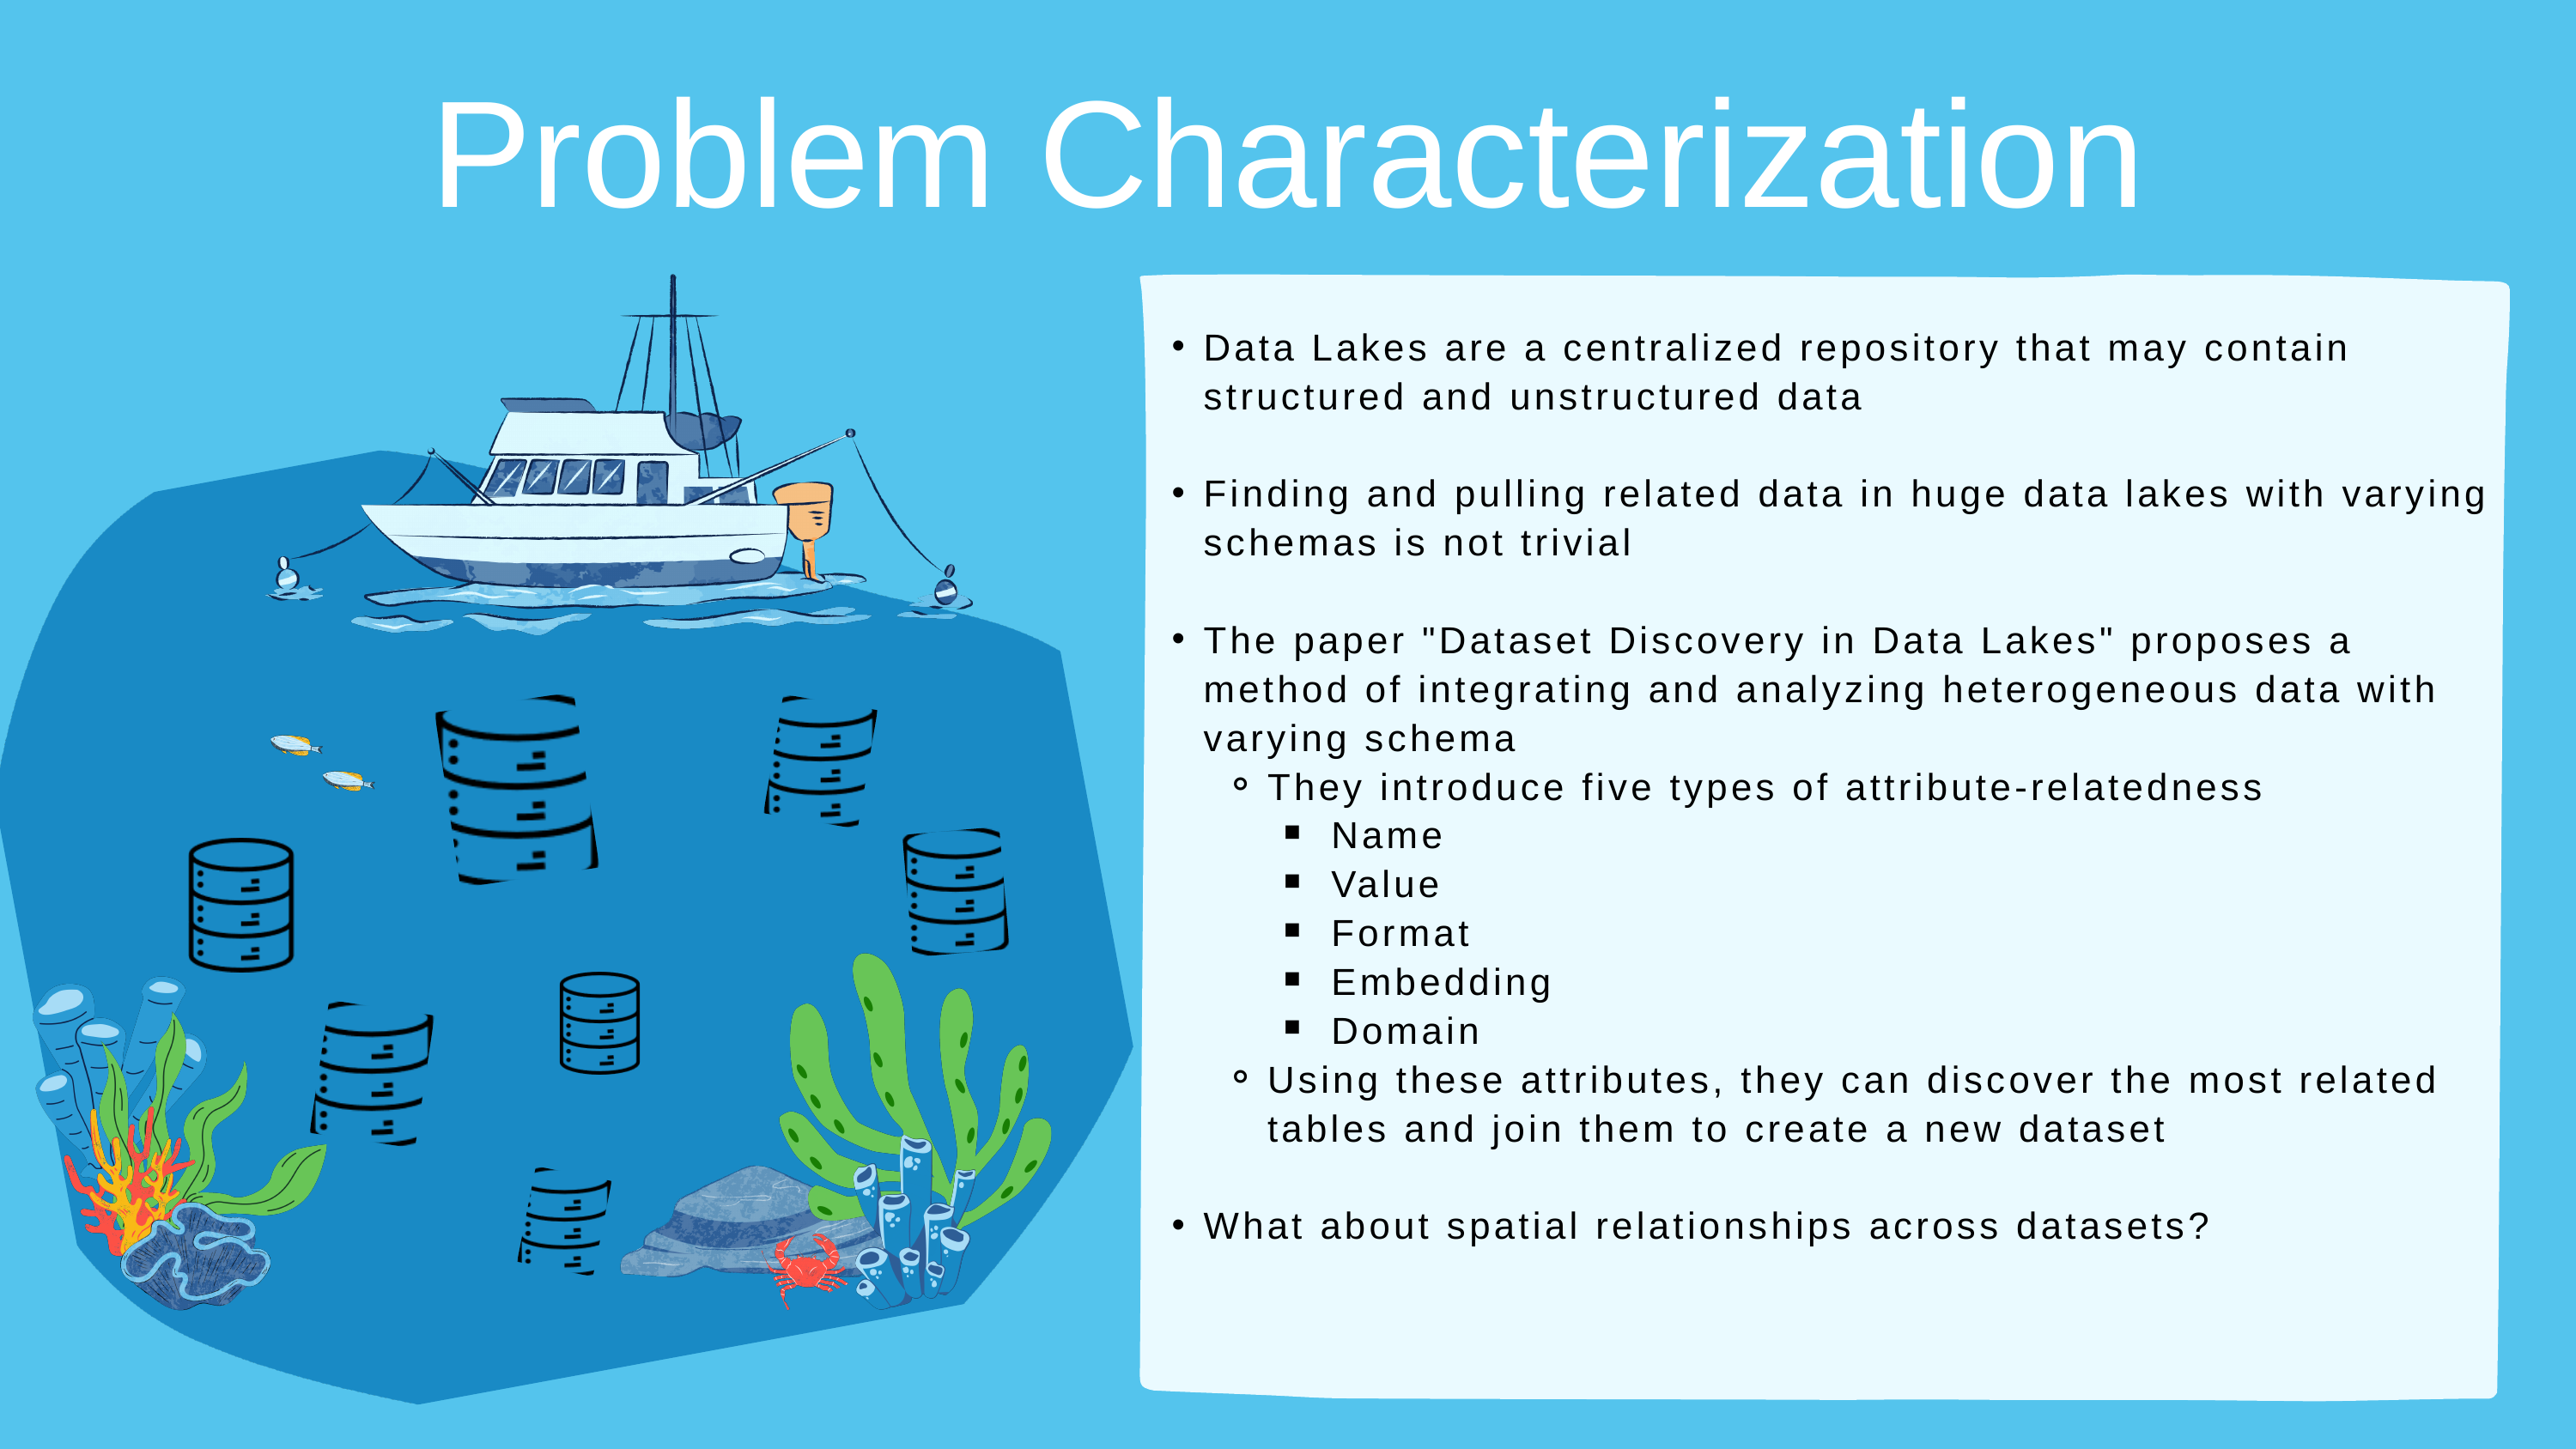

Problem Characterization

Data Lakes are a centralized repository that may contain structured and unstructured data

Finding and pulling related data in huge data lakes with varying schemas is not trivial

The paper "Dataset Discovery in Data Lakes" proposes a method of integrating and analyzing heterogeneous data with varying schema
They introduce five types of attribute-relatedness
Name
Value
Format
Embedding
Domain
Using these attributes, they can discover the most related tables and join them to create a new dataset

What about spatial relationships across datasets?